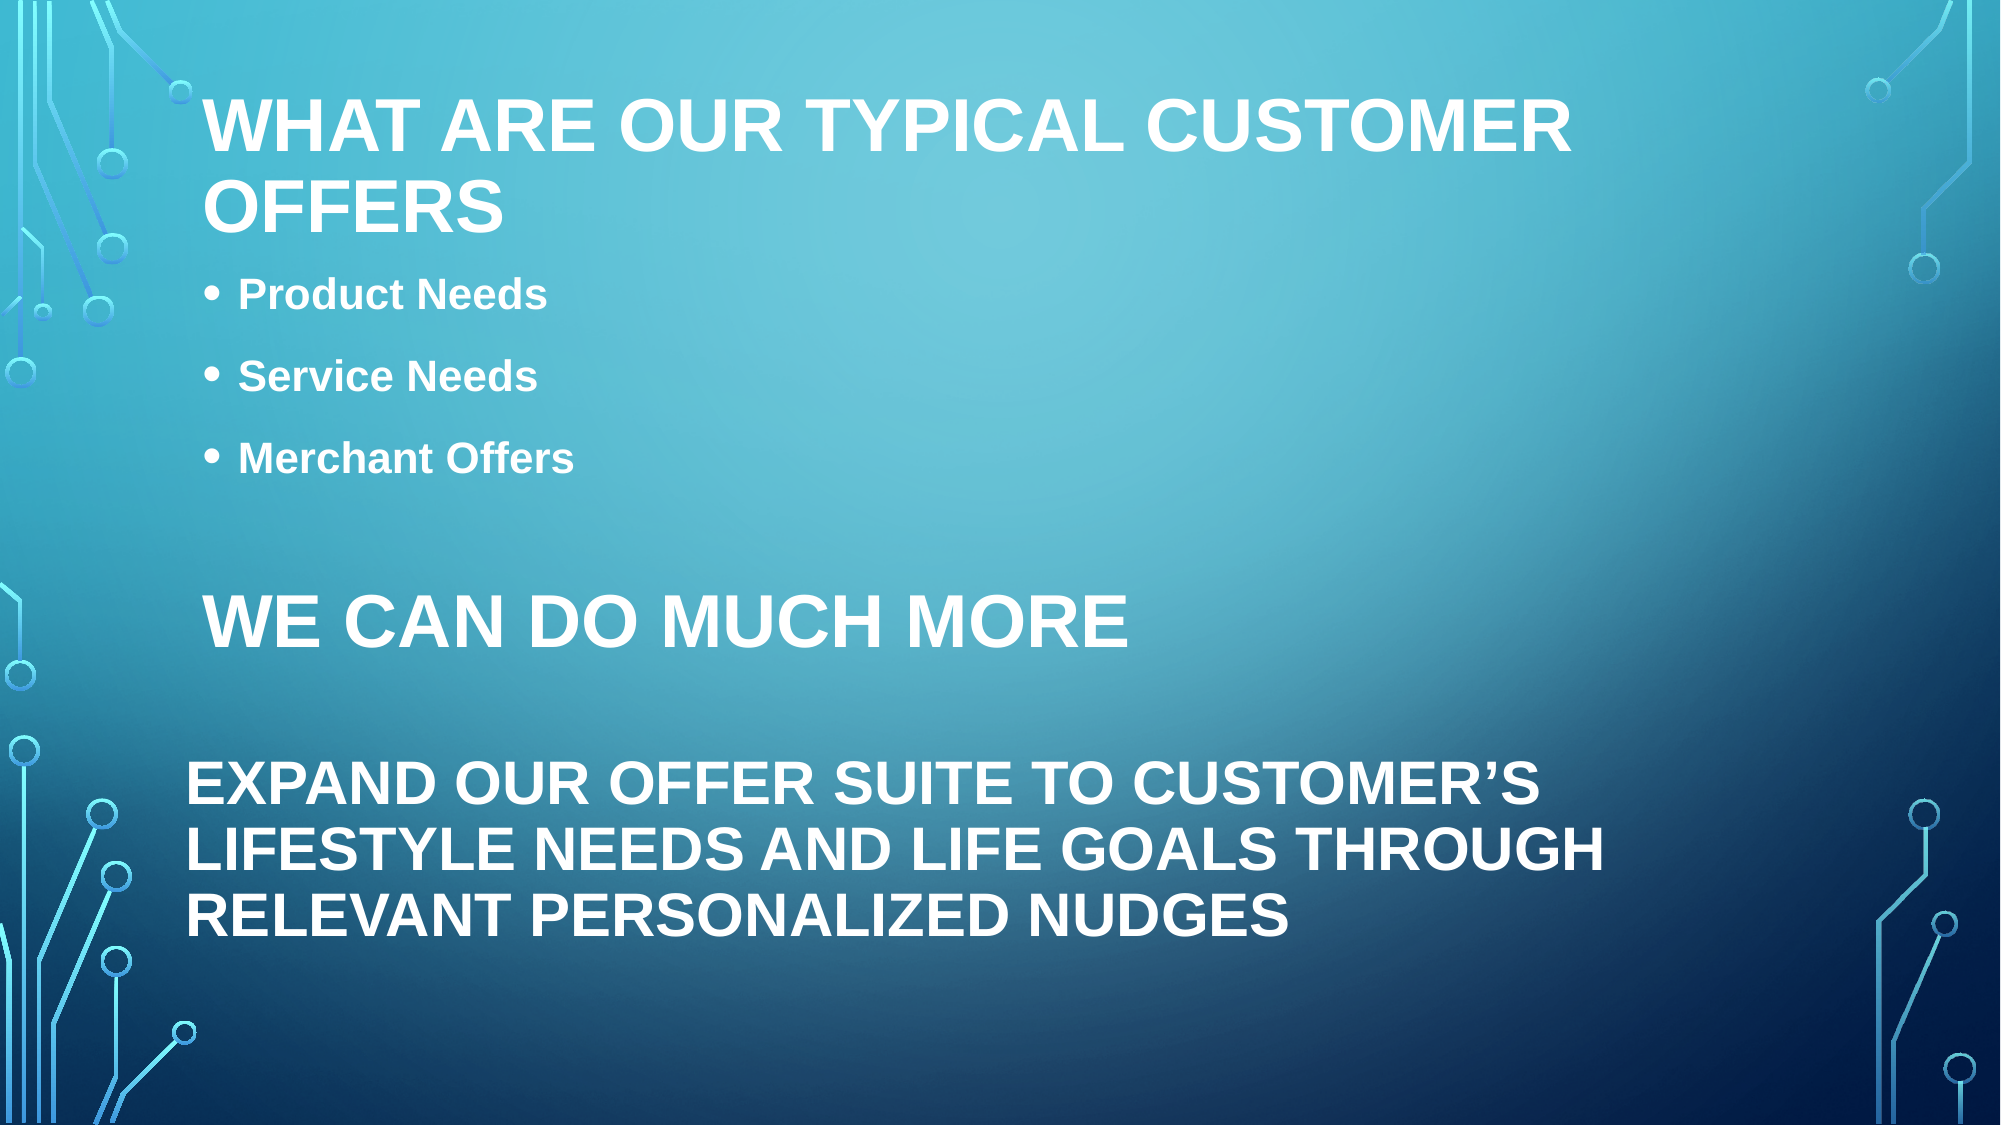

# What are our typical customer offers
Product Needs
Service Needs
Merchant Offers
We Can do much more

Expand our offer suite to customer’s lifestyle needs and life goals through relevant personalized nudges